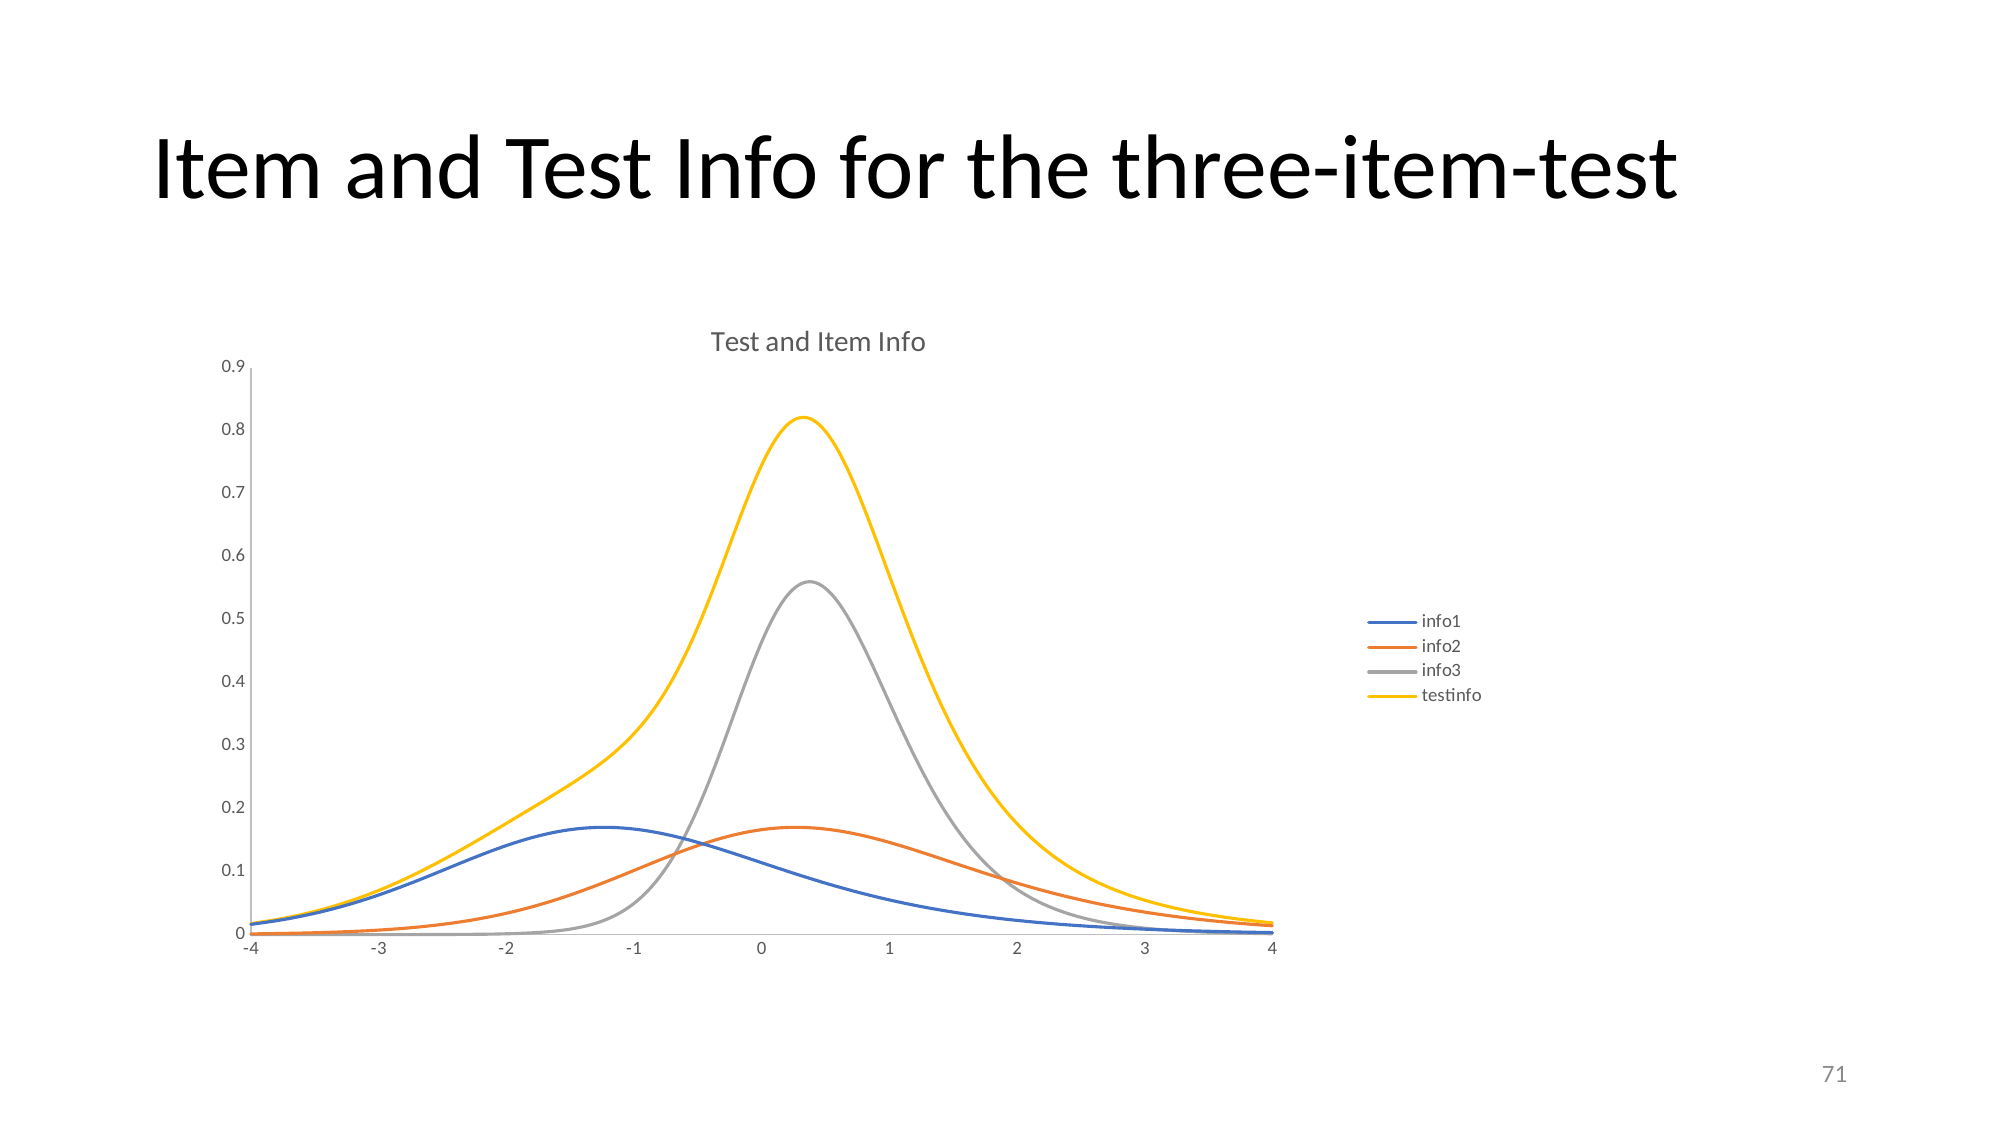

# Item and Test Info for the three-item-test

### Chart: Test and Item Info

| Category | info1 | info2 | info3 | testinfo |
|---|---|---|---|---|
71